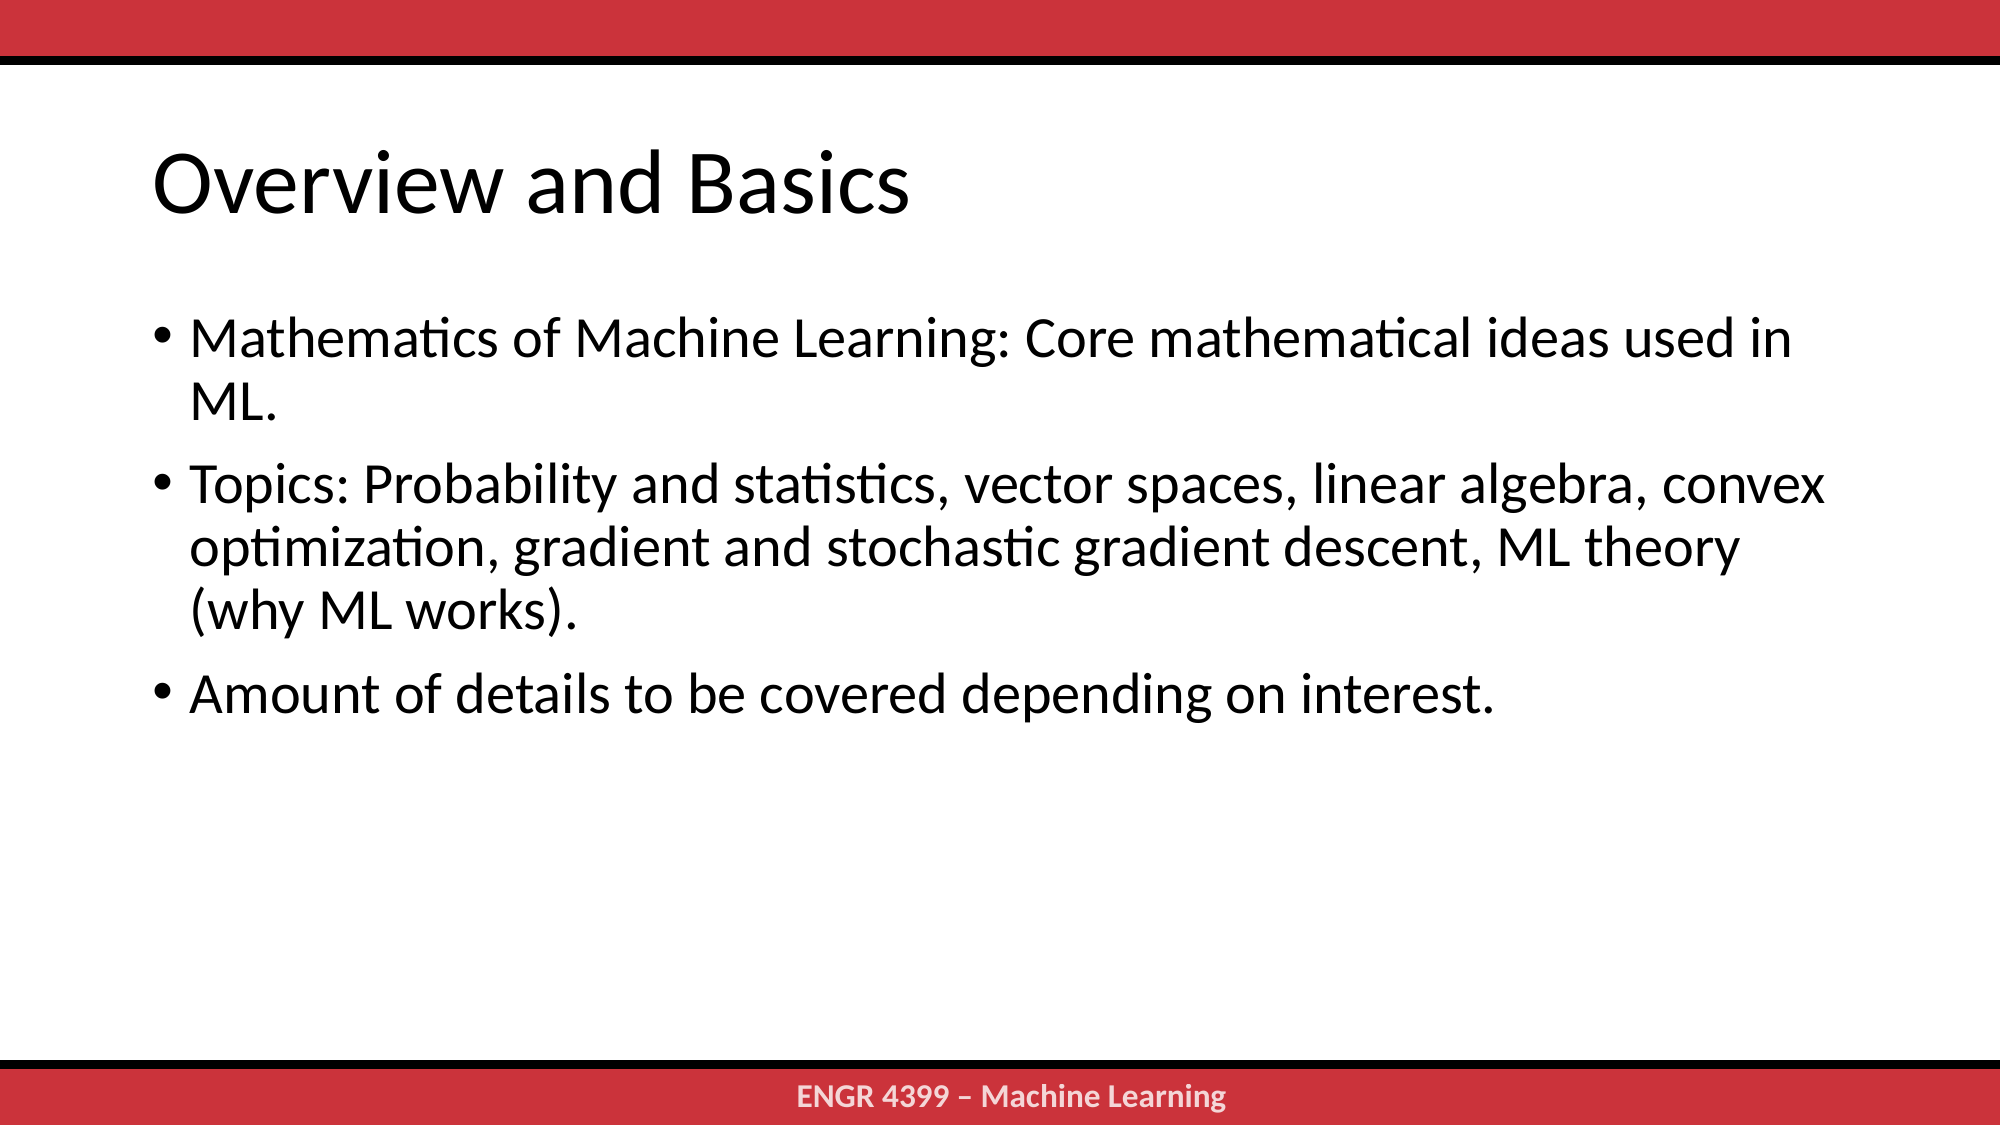

# Overview and Basics
Mathematics of Machine Learning: Core mathematical ideas used in ML.
Topics: Probability and statistics, vector spaces, linear algebra, convex optimization, gradient and stochastic gradient descent, ML theory (why ML works).
Amount of details to be covered depending on interest.
3
ENGR 4399 – Machine Learning